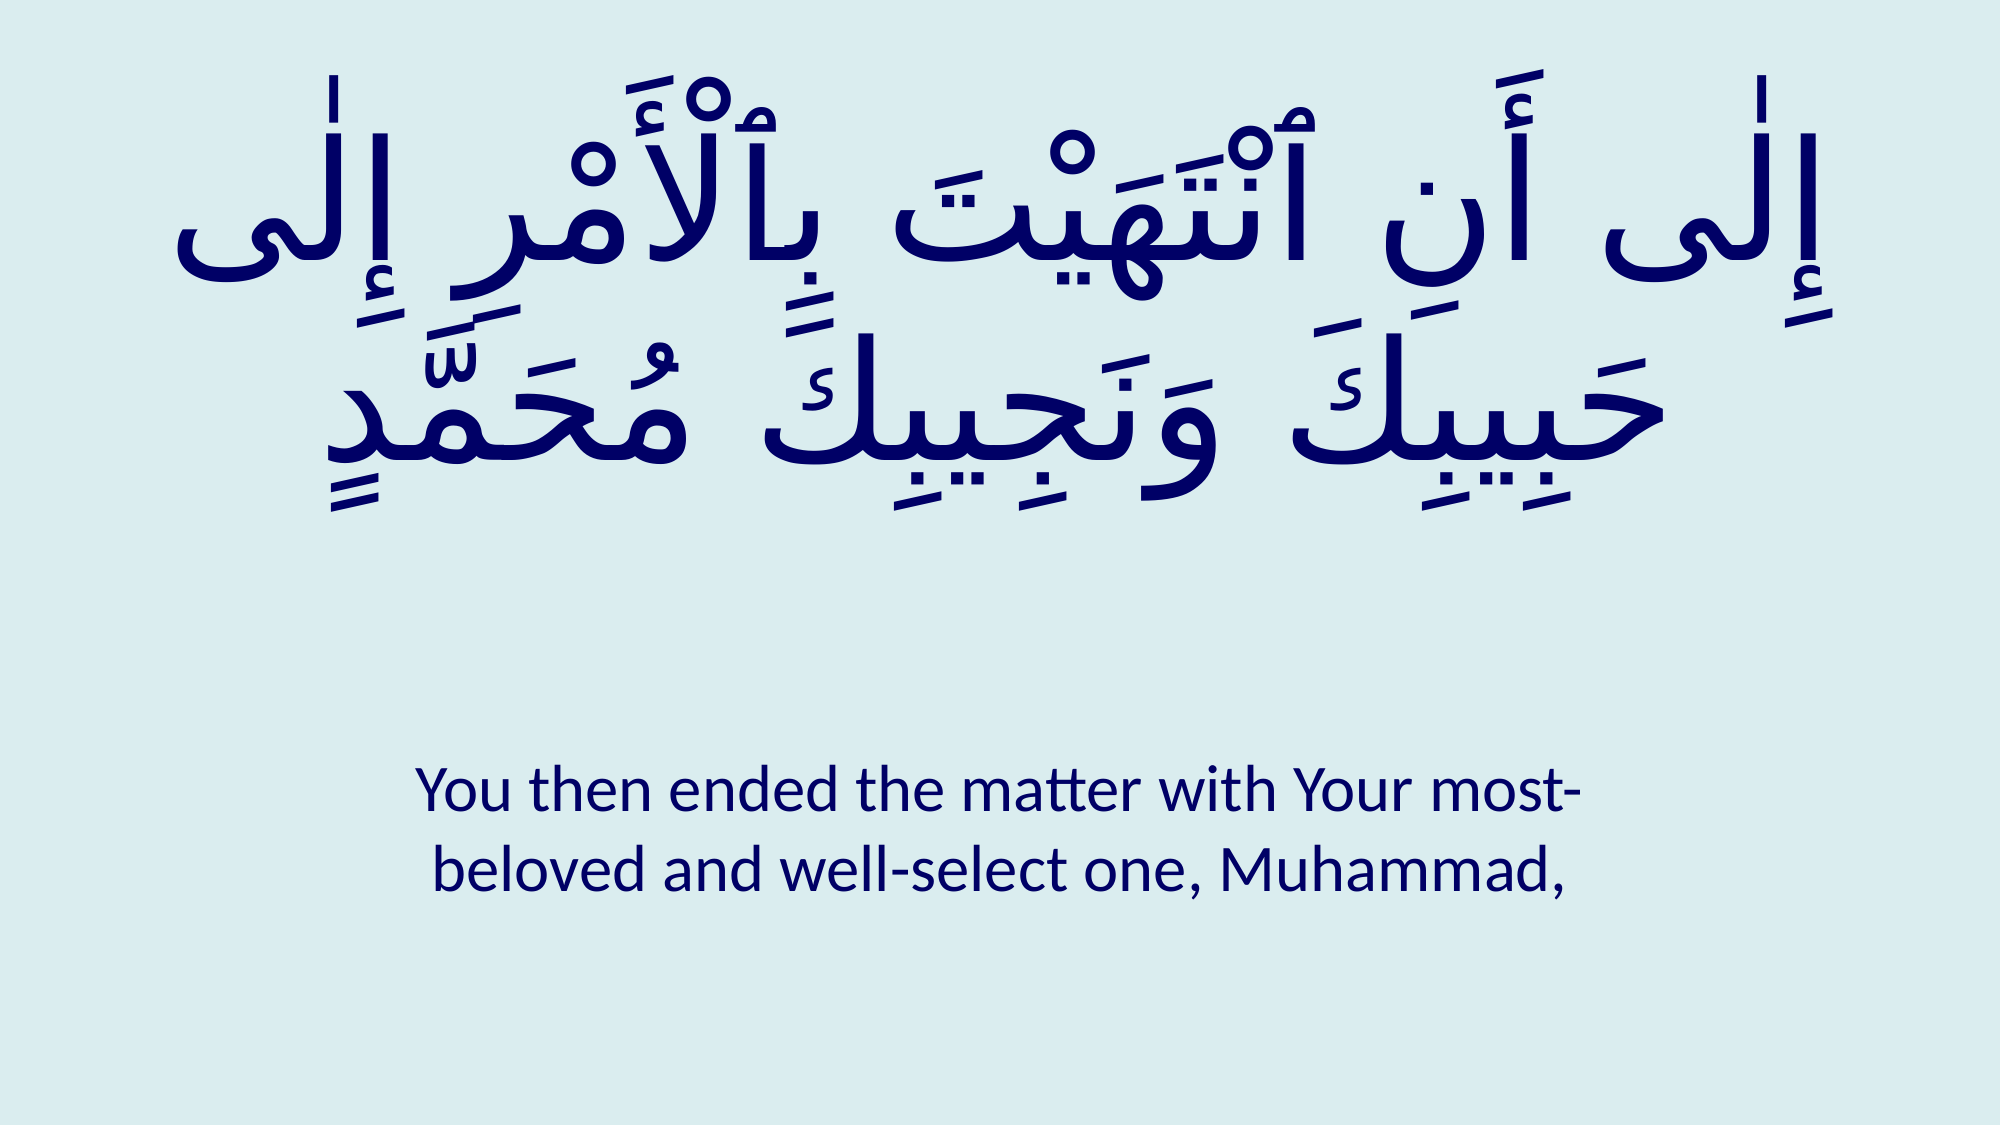

# إِلٰى أَنِ ٱنْتَهَيْتَ بِٱلْأَمْرِ إِلٰى حَبِيبِكَ وَنَجِيبِكَ مُحَمَّدٍ
You then ended the matter with Your most-beloved and well-select one, Muhammad,